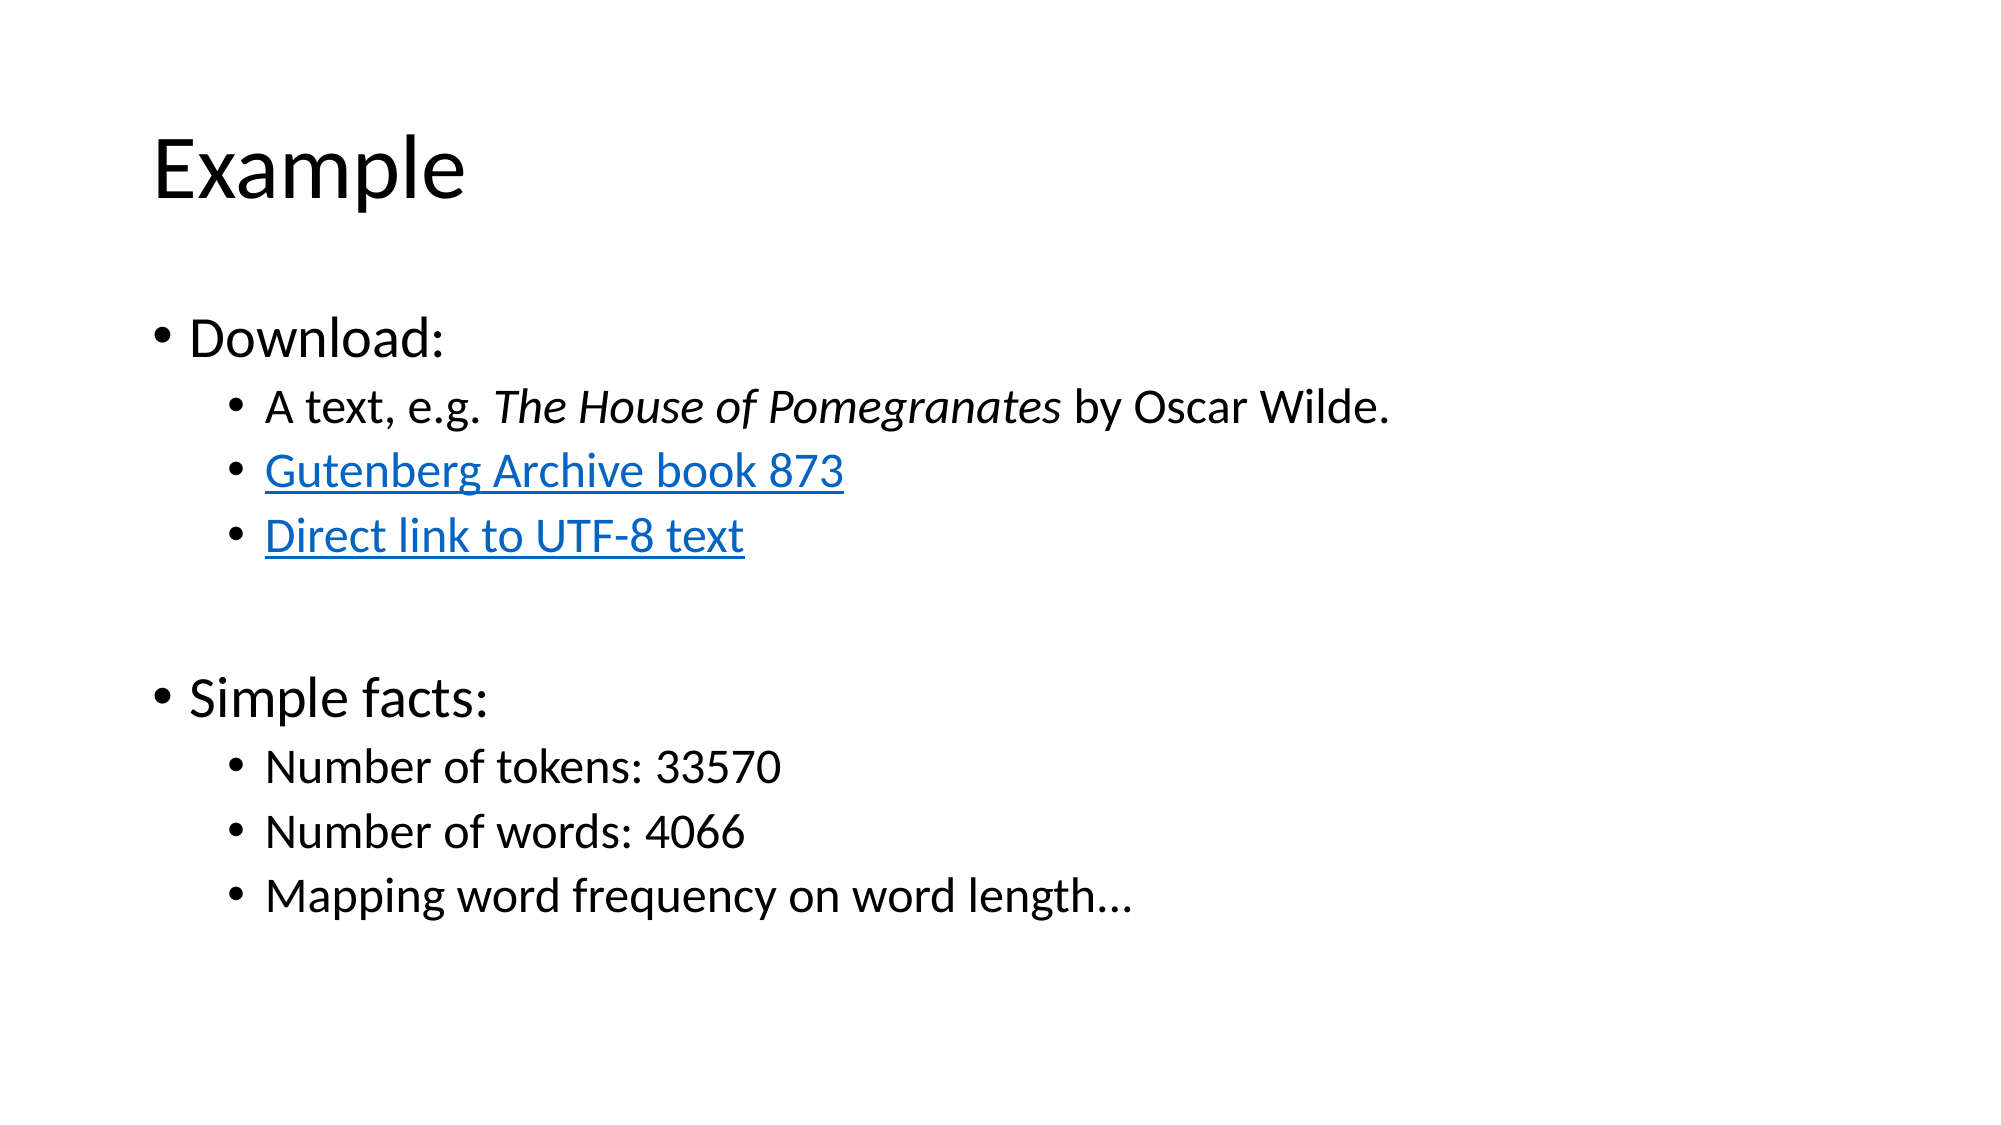

# Example
Download:
A text, e.g. The House of Pomegranates by Oscar Wilde.
Gutenberg Archive book 873
Direct link to UTF-8 text

Simple facts:
Number of tokens: 33570
Number of words: 4066
Mapping word frequency on word length...